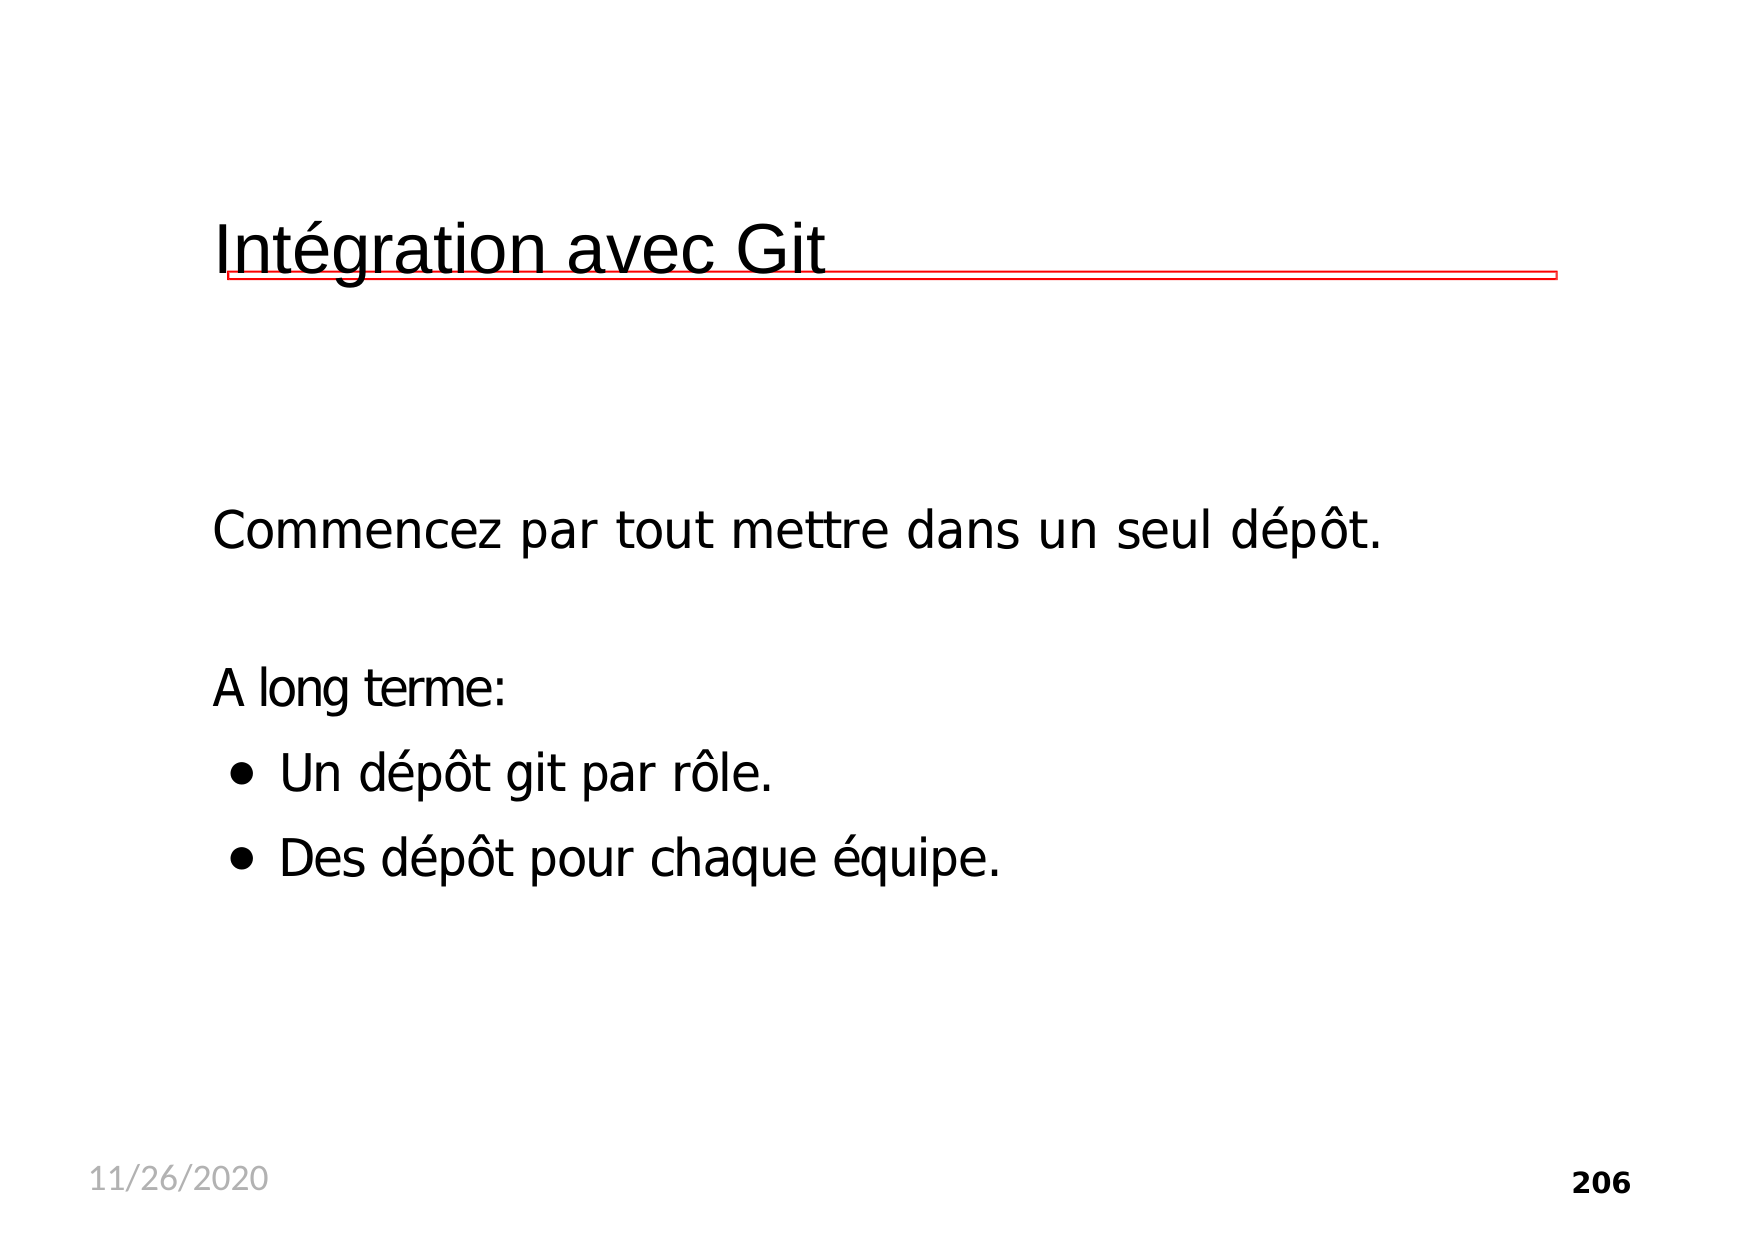

# Intégration avec Git
Commencez par tout mettre dans un seul dépôt.

A long terme:
Un dépôt git par rôle.
Des dépôt pour chaque équipe.
11/26/2020
206